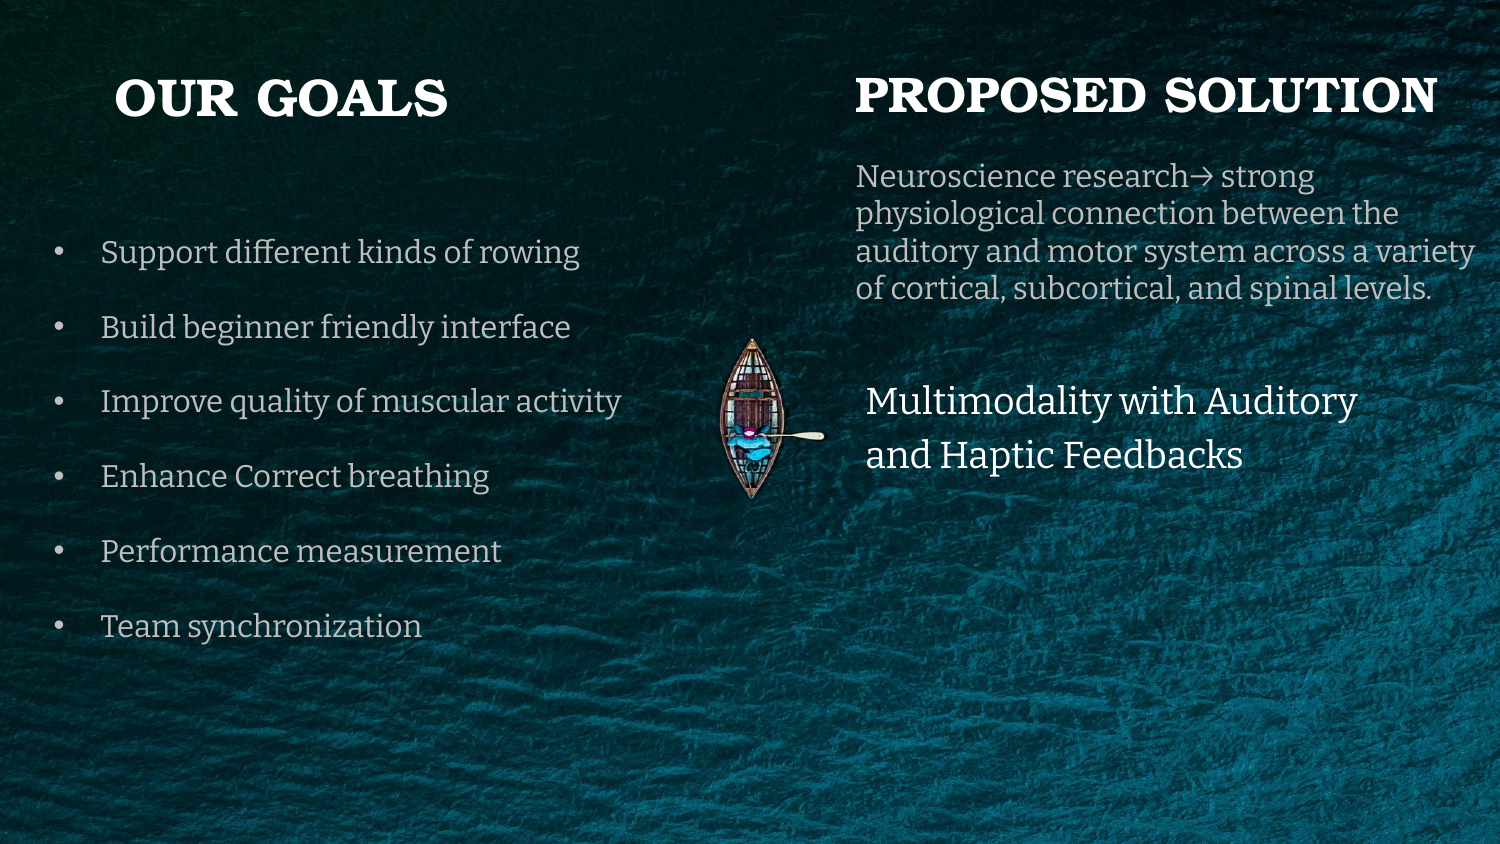

# OUR GOALS
PROPOSED SOLUTION
Neuroscience research→ strong physiological connection between the auditory and motor system across a variety of cortical, subcortical, and spinal levels.

Support different kinds of rowing

Build beginner friendly interface

Improve quality of muscular activity

Enhance Correct breathing

Performance measurement

Team synchronization

Multimodality with Auditory and Haptic Feedbacks